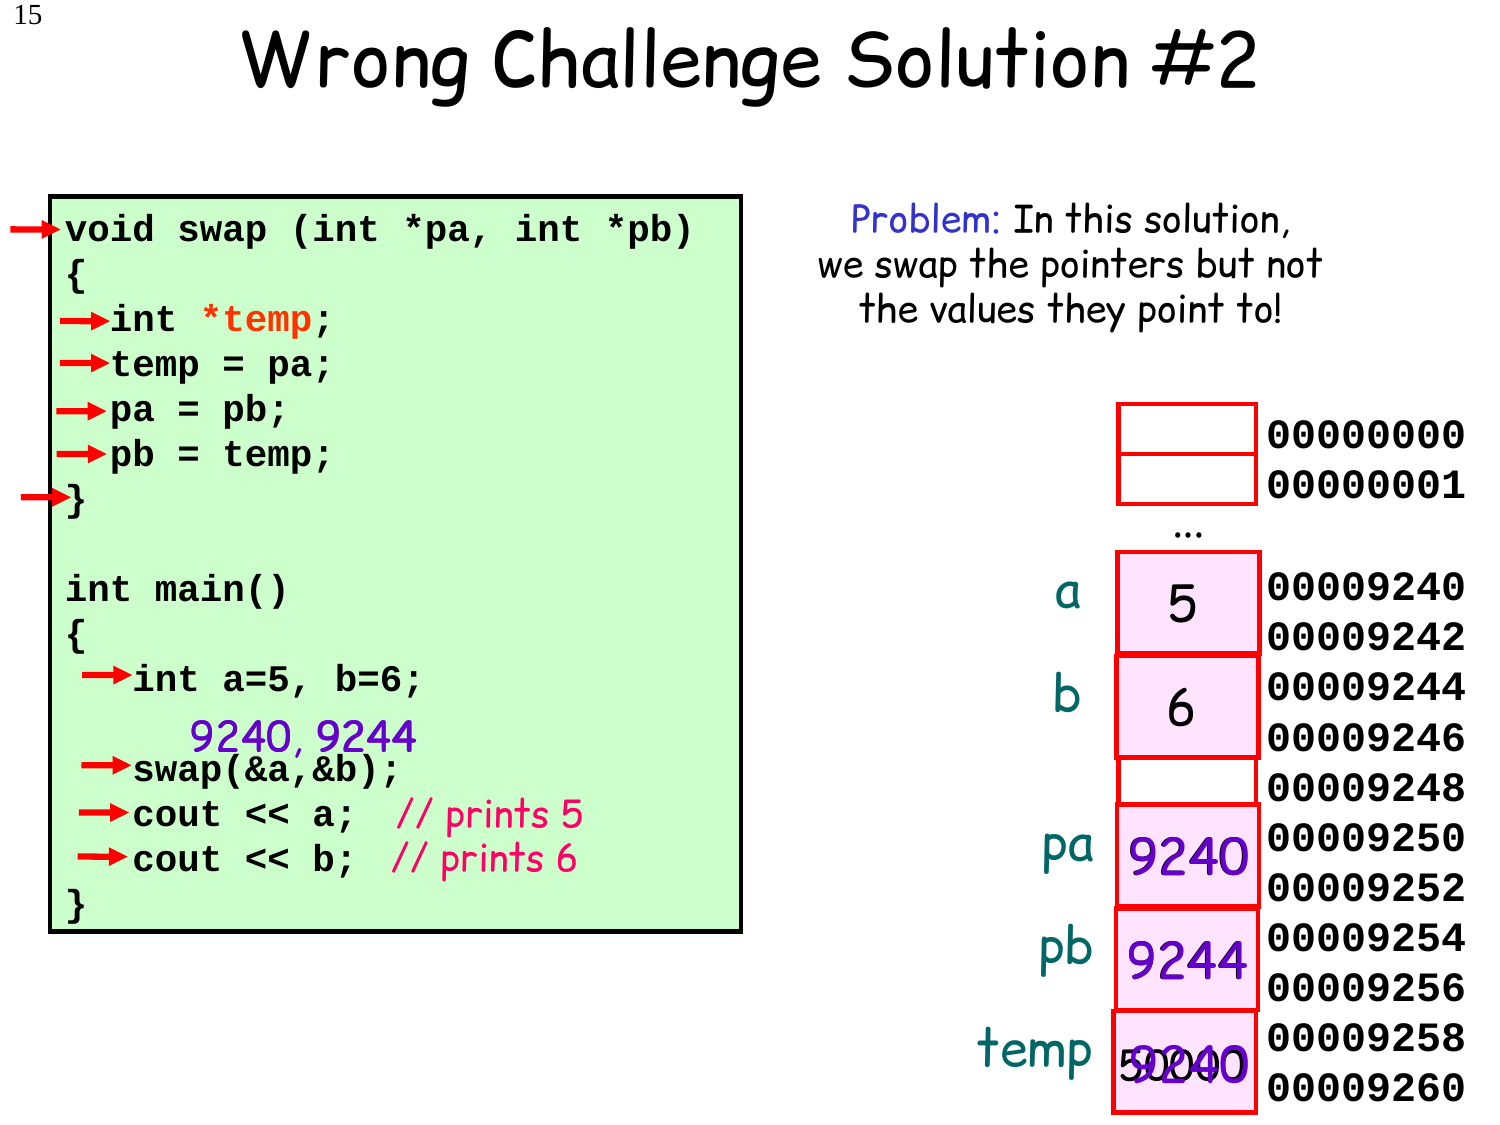

# Wrong Challenge Solution #2
15
Problem: In this solution,
we swap the pointers but not
the values they point to!
void swap (int *pa, int *pb)
{
  int *temp;
  temp = pa;
  pa = pb;
  pb = temp;
}

int main()
{
   int a=5, b=6;

   swap(&a,&b);
   cout << a;
   cout << b;
}

00000000
00000001

…

 a

00009240
00009242
00009244
00009246
00009248
00009250
00009252
00009254
00009256
00009258
00009260

5

 b

6

9240, 9244
9240
9244

// prints 5
 pa

9240
9240
// prints 6

 pb

9244
9244

temp

9240
50000